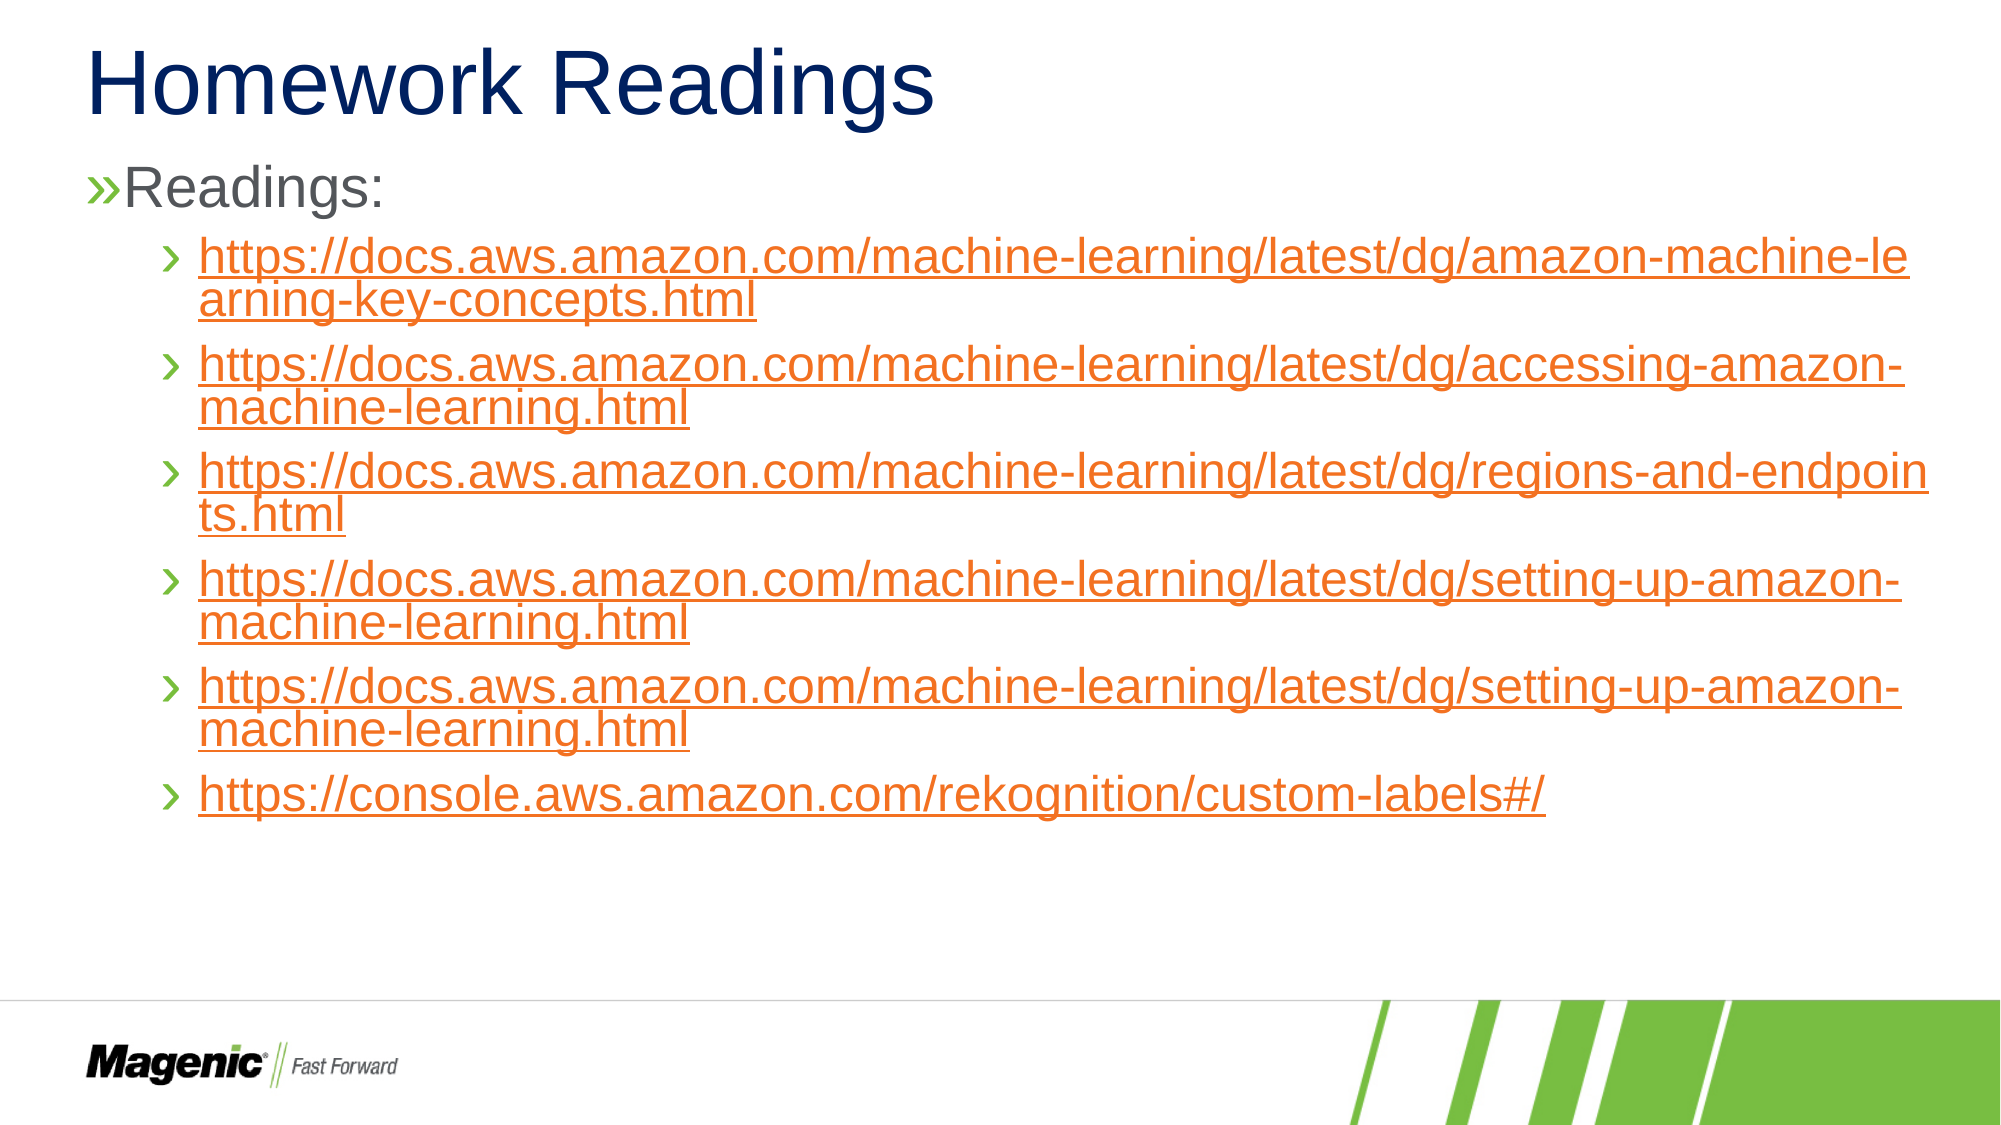

# Homework Readings
Readings:
https://docs.aws.amazon.com/machine-learning/latest/dg/amazon-machine-learning-key-concepts.html
https://docs.aws.amazon.com/machine-learning/latest/dg/accessing-amazon-machine-learning.html
https://docs.aws.amazon.com/machine-learning/latest/dg/regions-and-endpoints.html
https://docs.aws.amazon.com/machine-learning/latest/dg/setting-up-amazon-machine-learning.html
https://docs.aws.amazon.com/machine-learning/latest/dg/setting-up-amazon-machine-learning.html
https://console.aws.amazon.com/rekognition/custom-labels#/